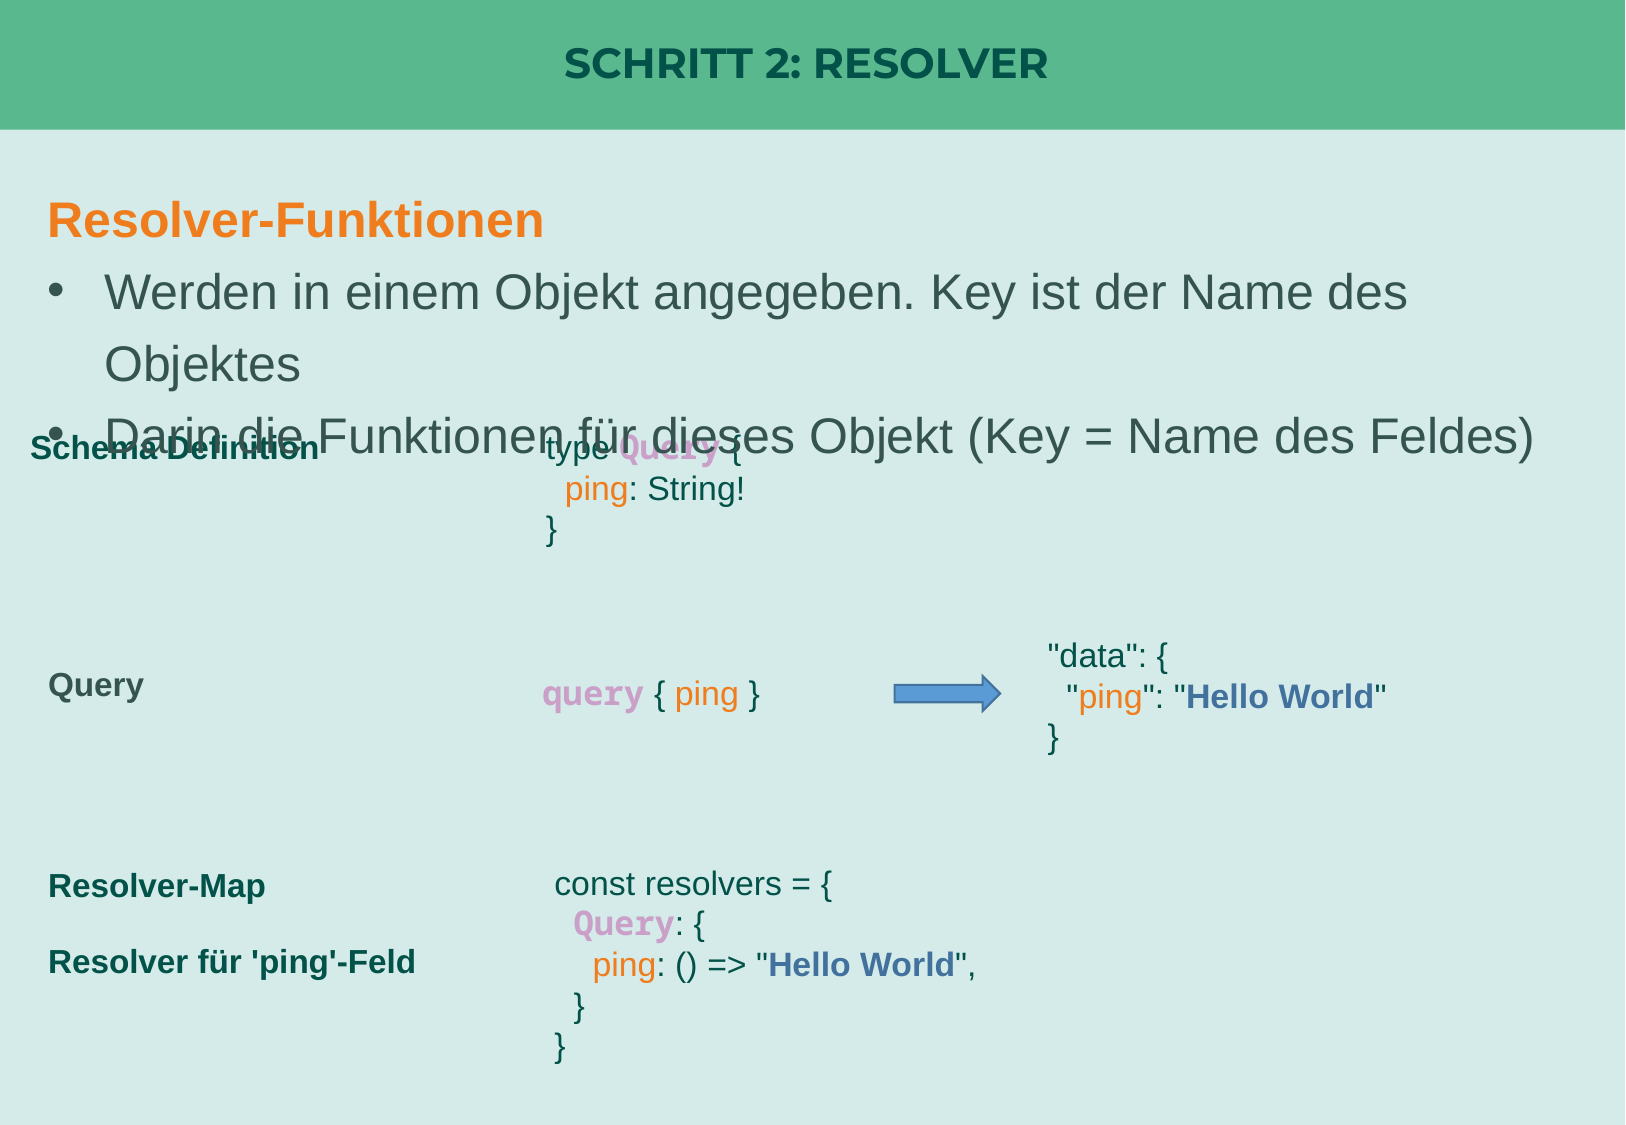

# Schritt 2: Resolver
Resolver-Funktionen
Werden in einem Objekt angegeben. Key ist der Name des Objektes
Darin die Funktionen für dieses Objekt (Key = Name des Feldes)
Schema Definition
type Query {
  ping: String!
}

"data": {
  "ping": "Hello World"
}
Query
query { ping }

Resolver-Map
const resolvers = {
  Query: {
    ping: () => "Hello World",
  }
}
Resolver für 'ping'-Feld